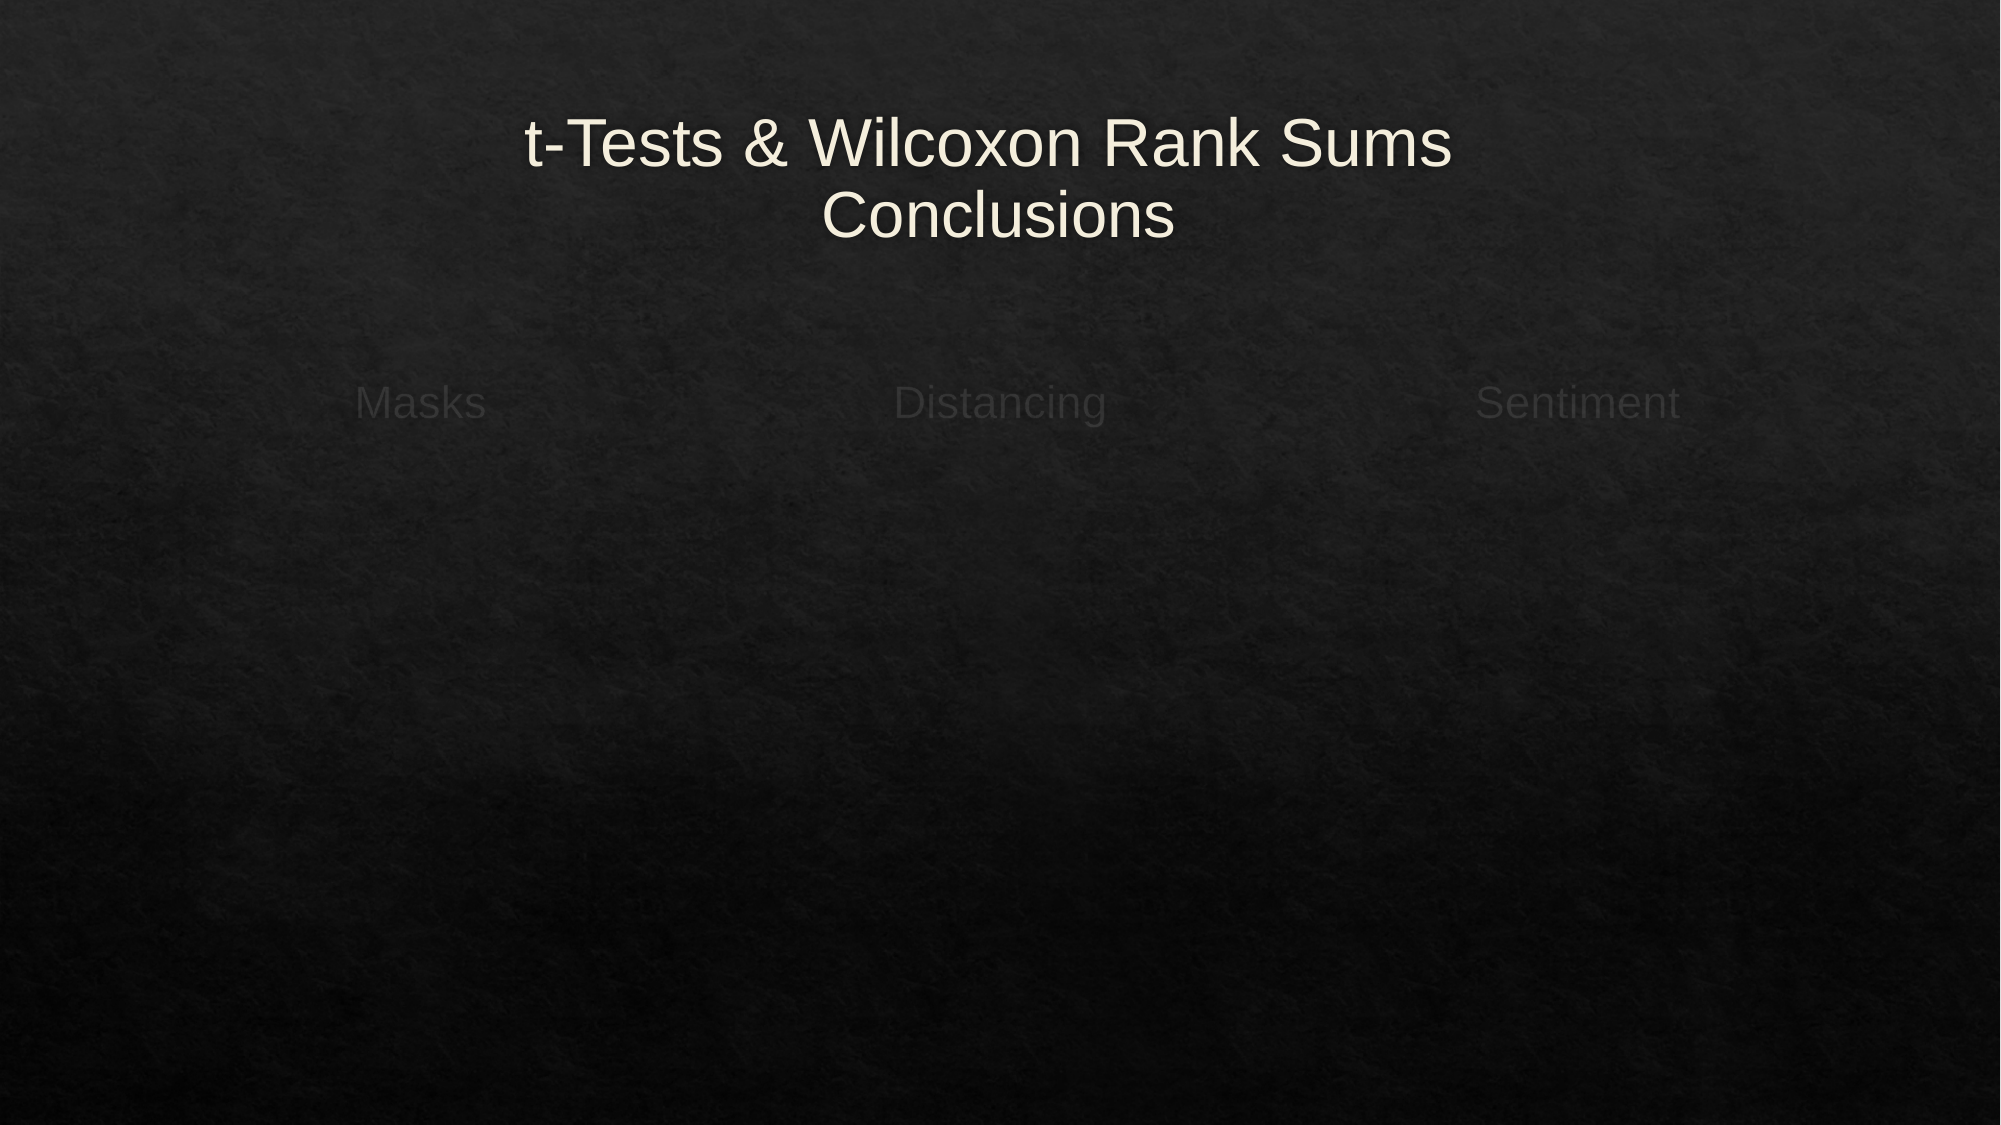

# t-Tests & Wilcoxon Rank Sums Conclusions
Distancing
Masks
Sentiment